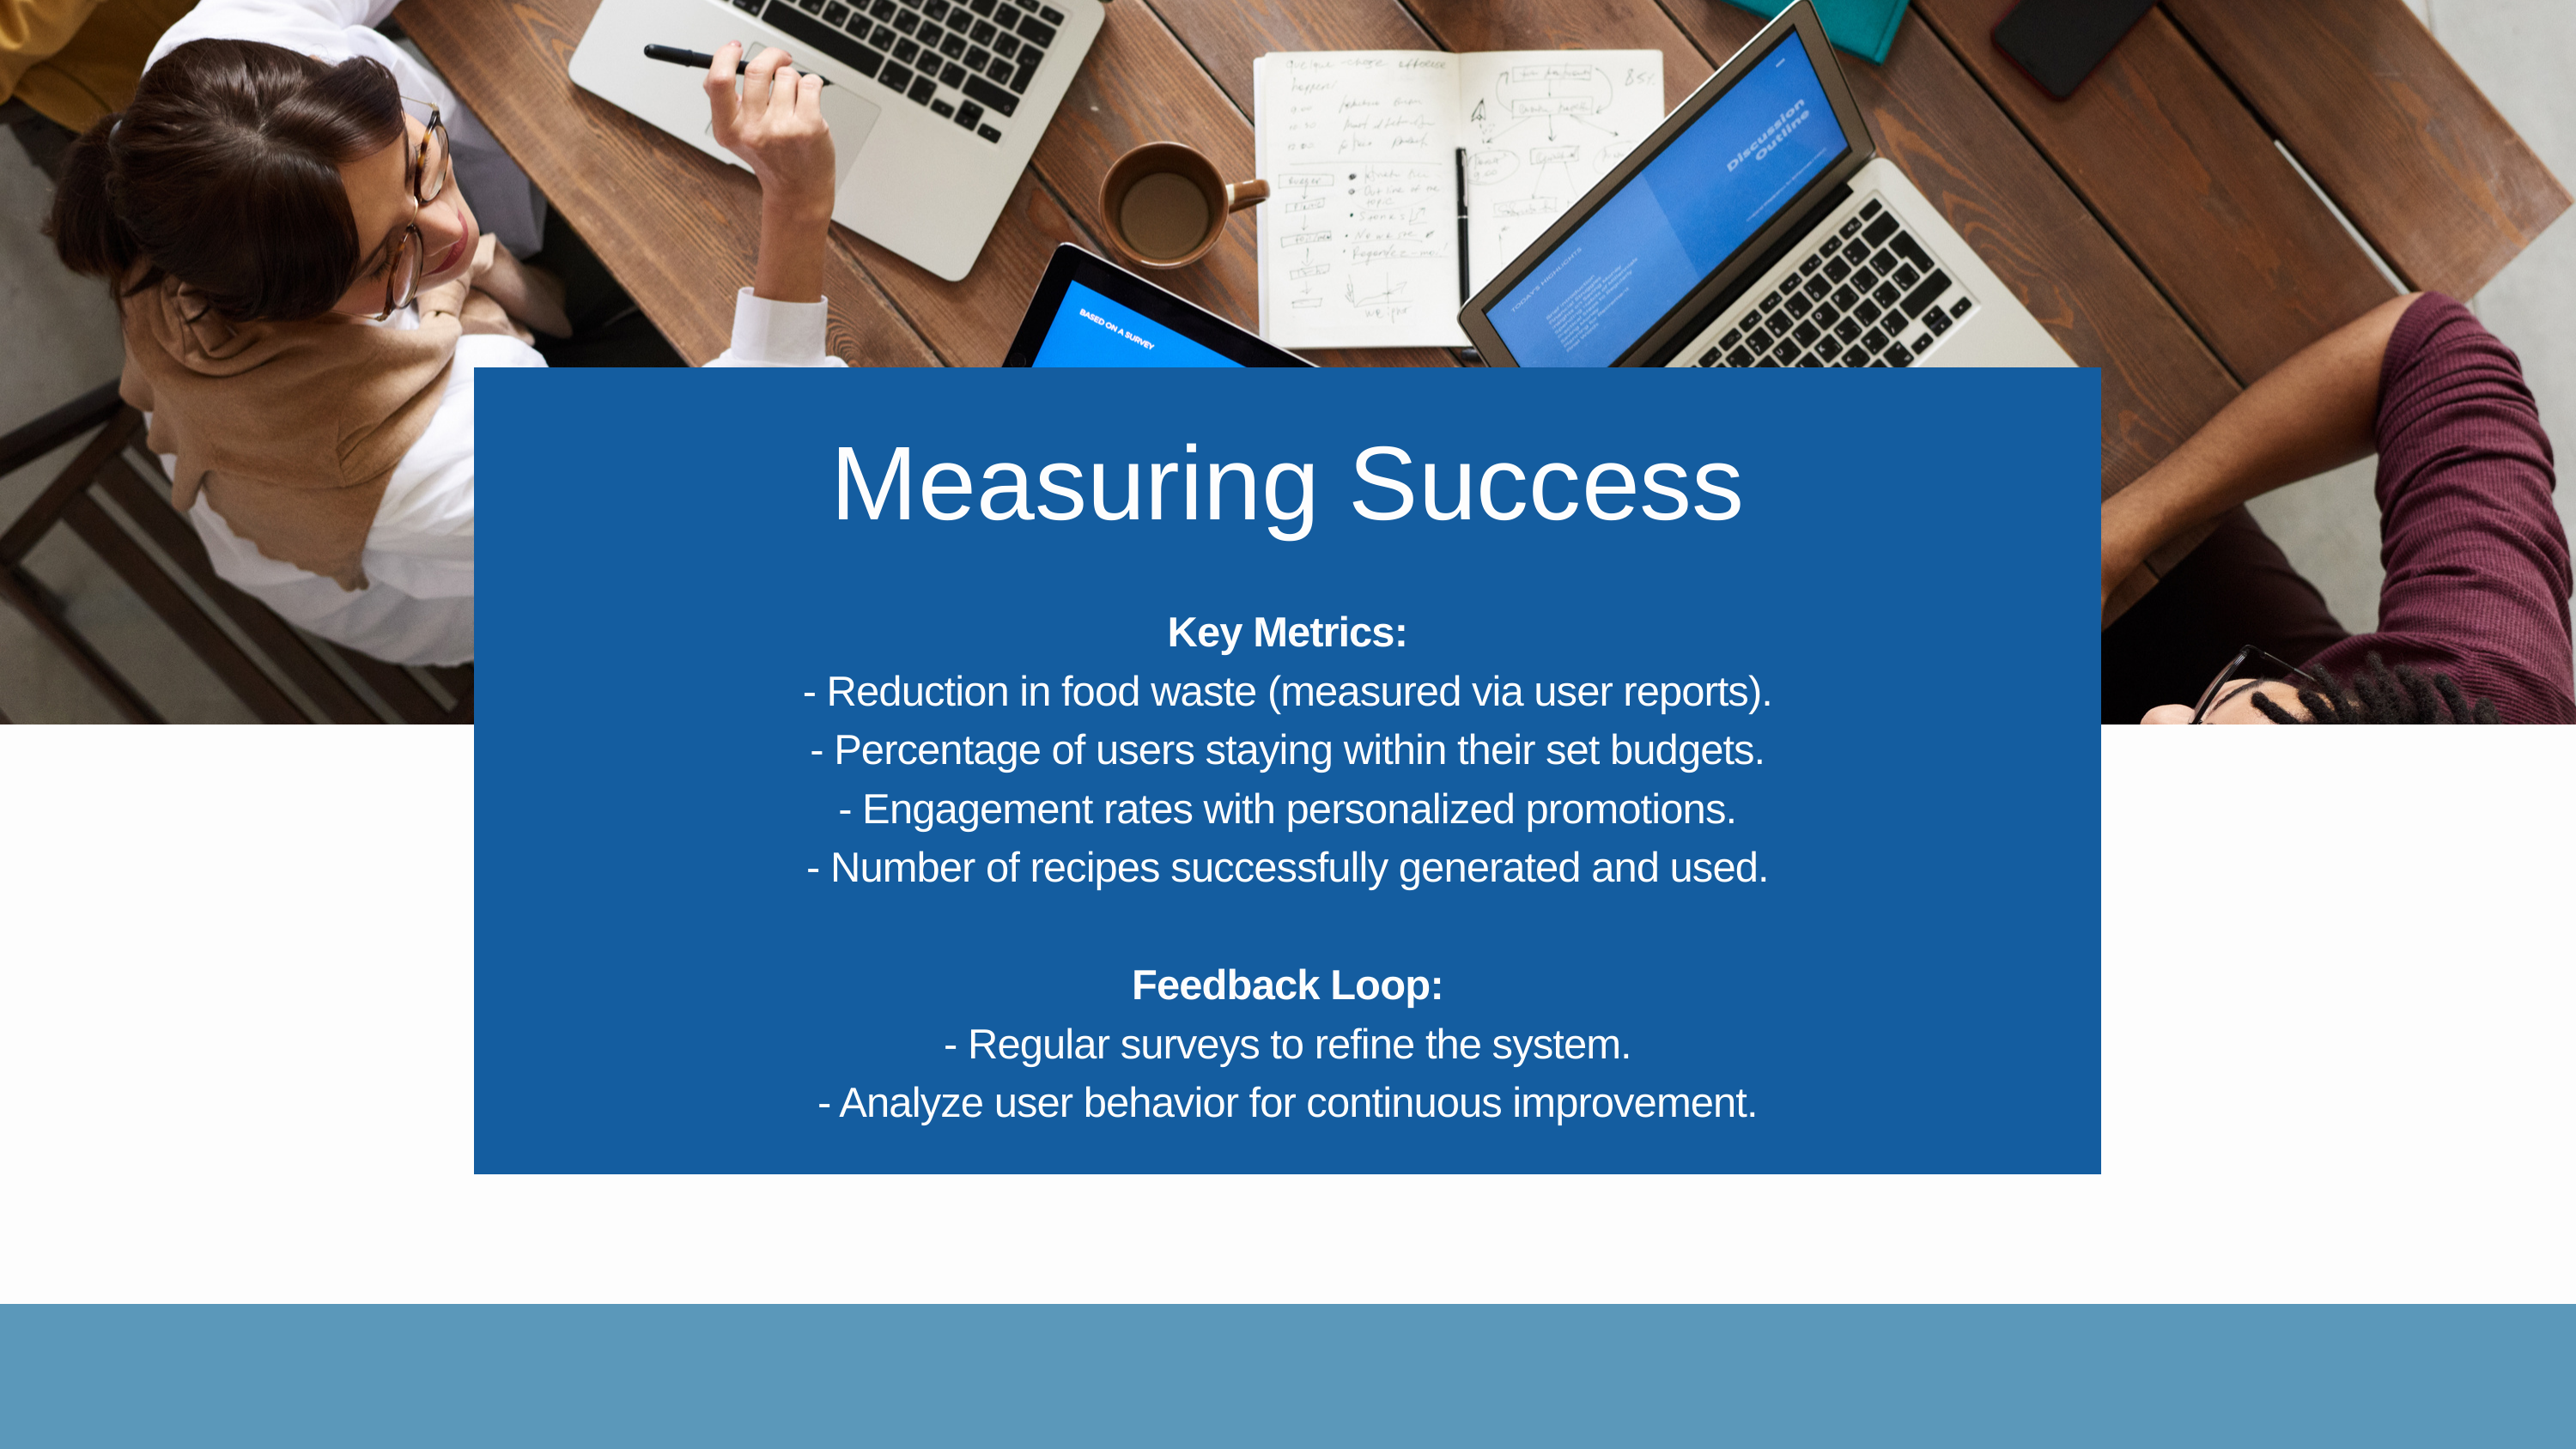

Measuring Success
Key Metrics:
- Reduction in food waste (measured via user reports).
- Percentage of users staying within their set budgets.
- Engagement rates with personalized promotions.
- Number of recipes successfully generated and used.

Feedback Loop:
- Regular surveys to refine the system.
- Analyze user behavior for continuous improvement.